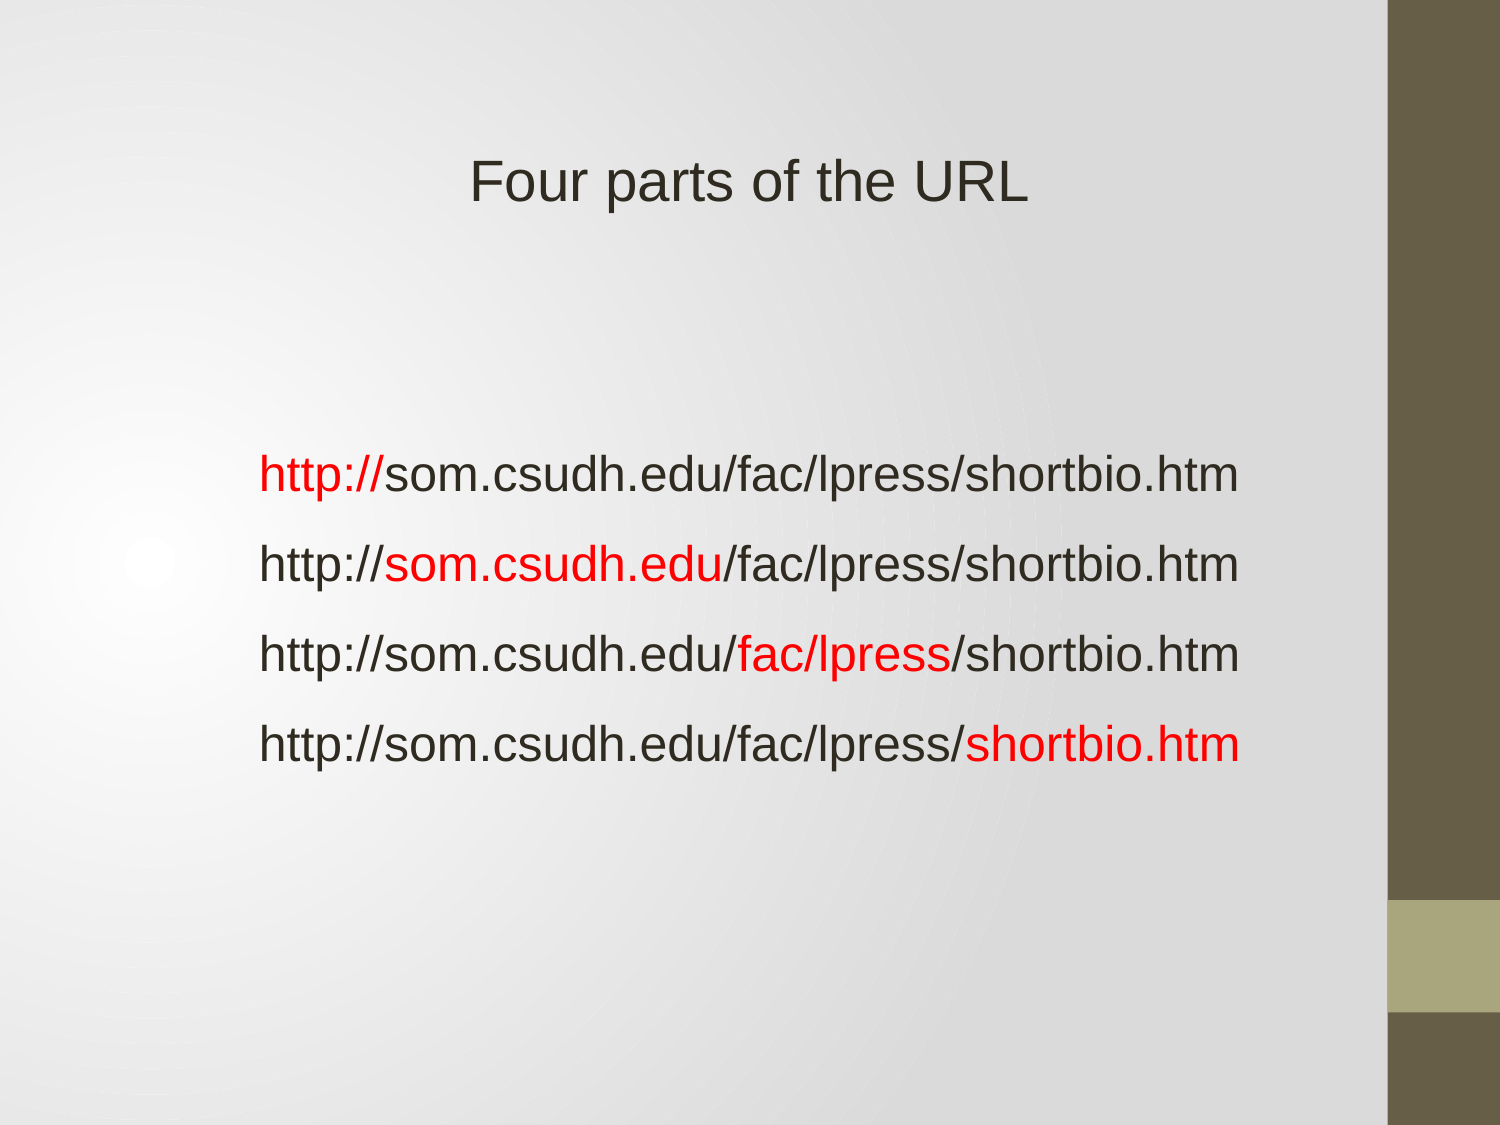

Four parts of the URL
http://som.csudh.edu/fac/lpress/shortbio.htm
http://som.csudh.edu/fac/lpress/shortbio.htm
http://som.csudh.edu/fac/lpress/shortbio.htm
http://som.csudh.edu/fac/lpress/shortbio.htm